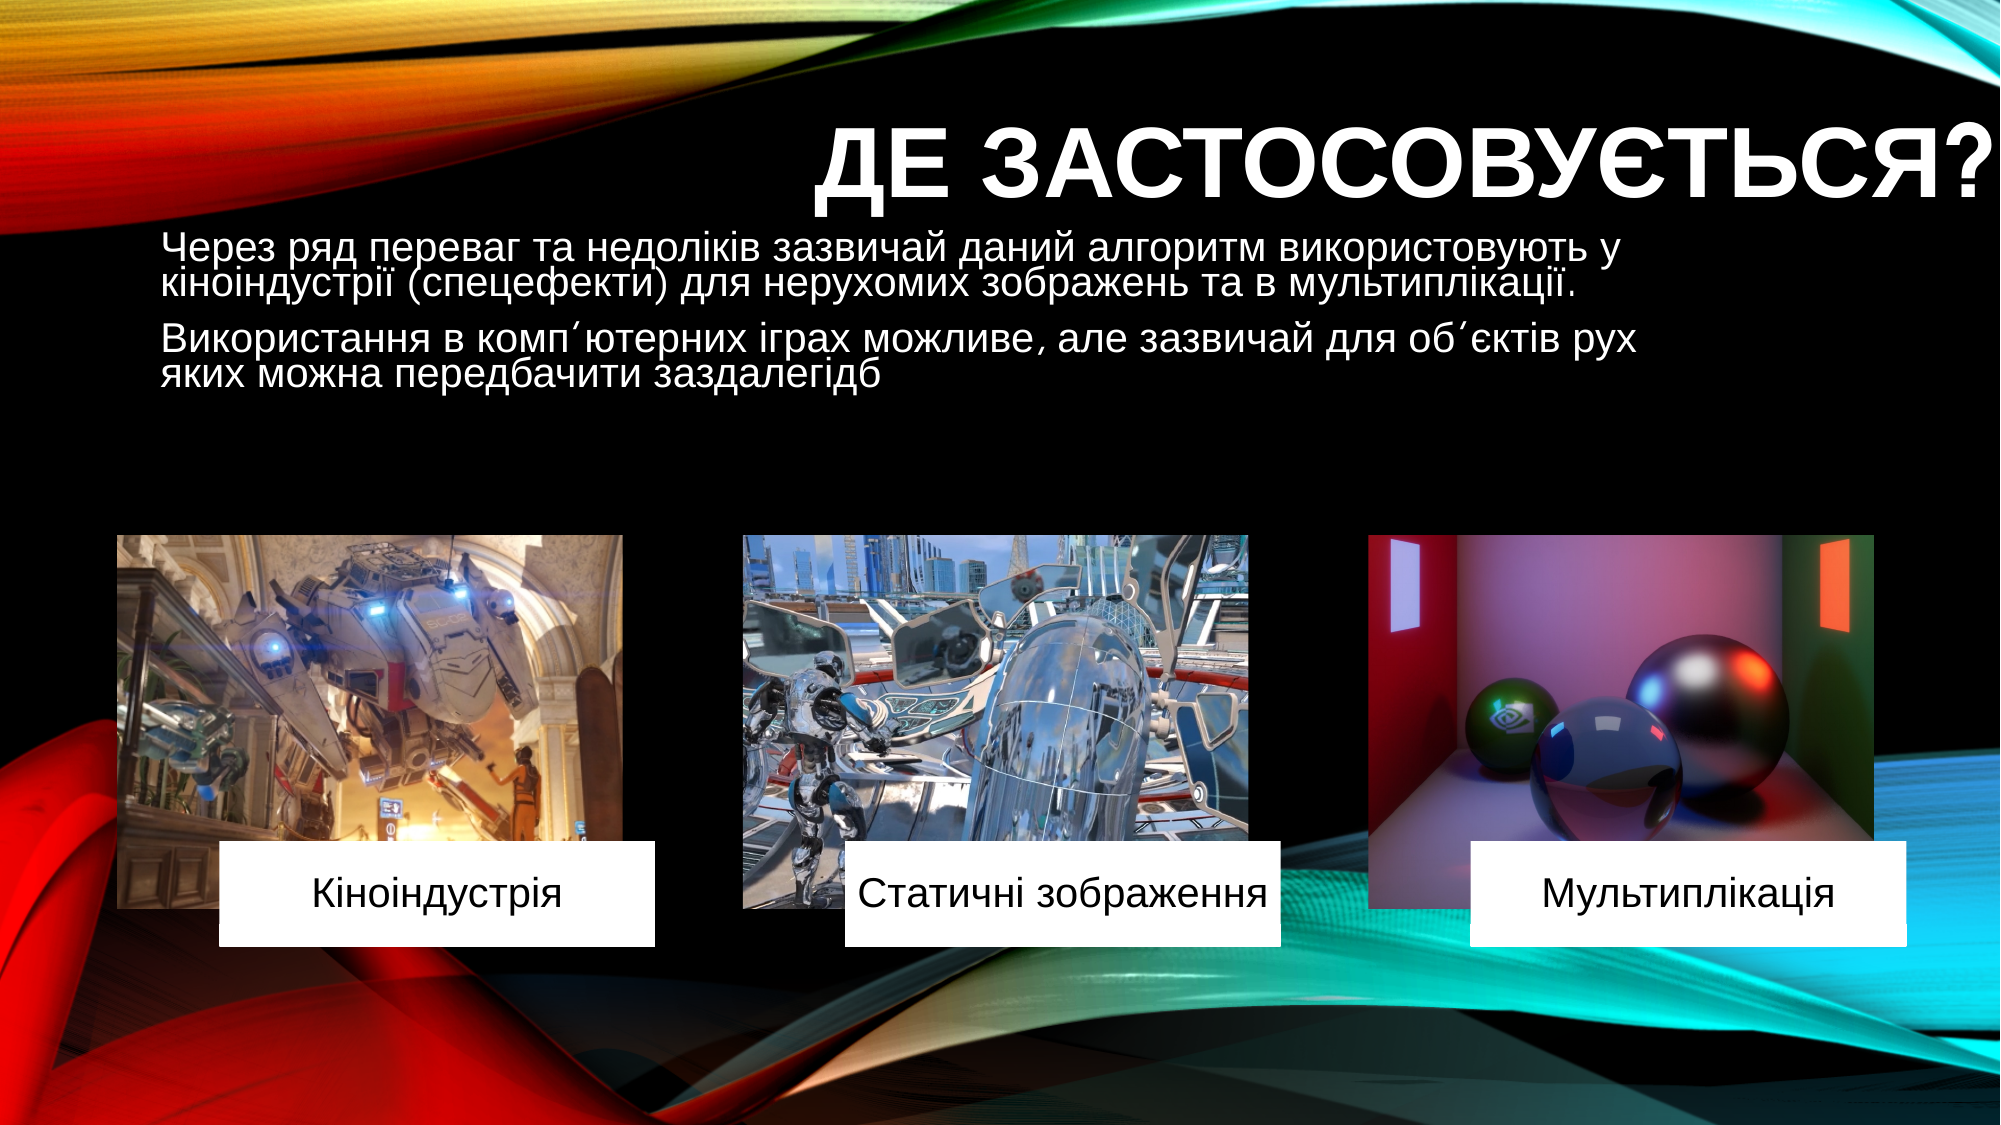

# Де застосовується?
Через ряд переваг та недоліків зазвичай даний алгоритм використовують у кіноіндустрії (спецефекти) для нерухомих зображень та в мультиплікації.
Використання в комп’ютерних іграх можливе, але зазвичай для об’єктів рух яких можна передбачити заздалегідб
Кіноіндустрія
Статичні зображення
Мультиплікація